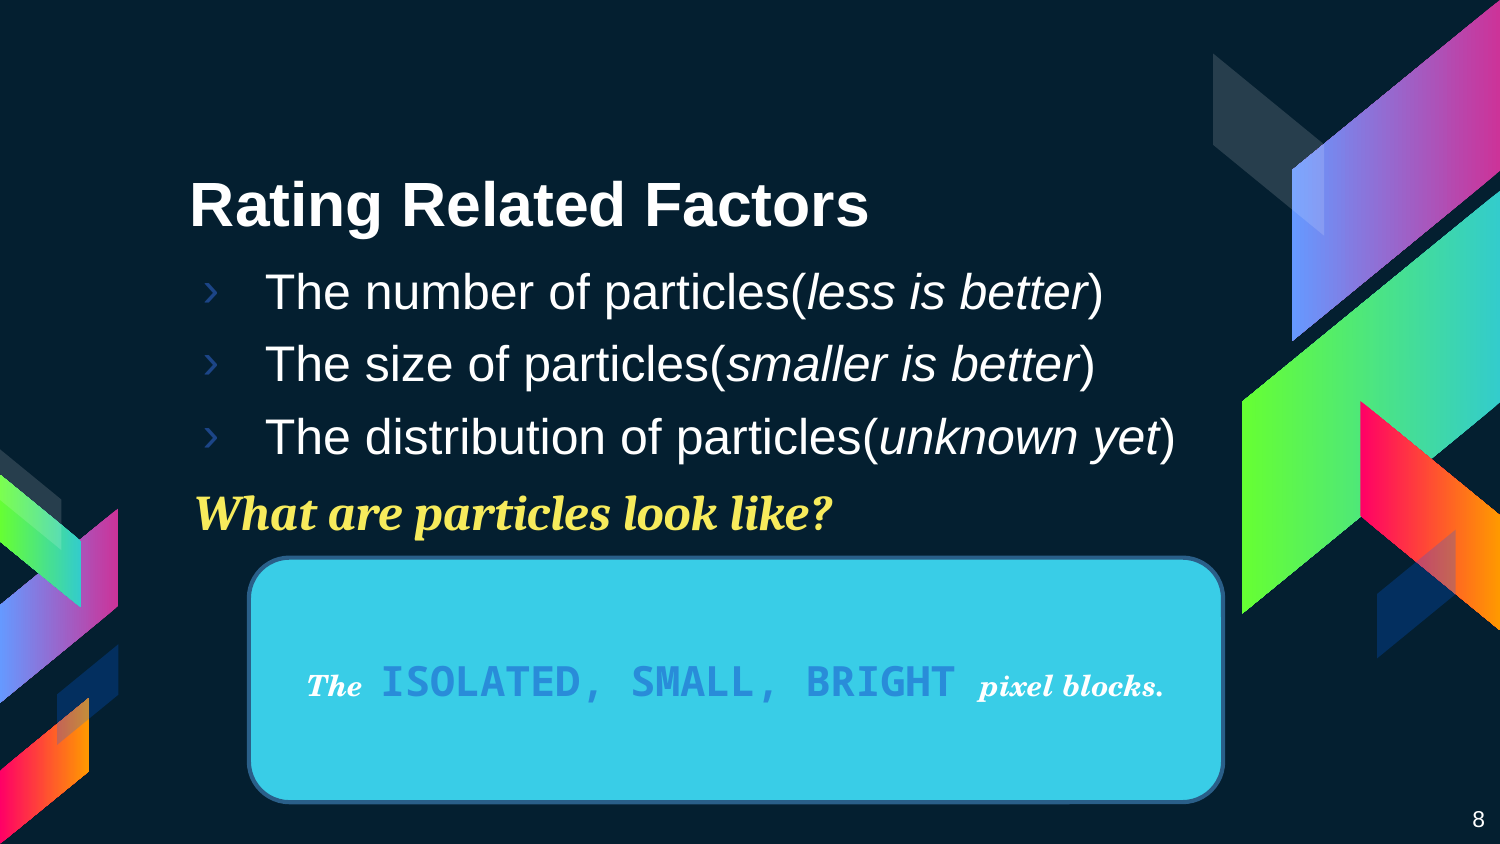

# Rating Related Factors
The number of particles(less is better)
The size of particles(smaller is better)
The distribution of particles(unknown yet)
What are particles look like?
The  ISOLATED, SMALL, BRIGHT pixel blocks.
8